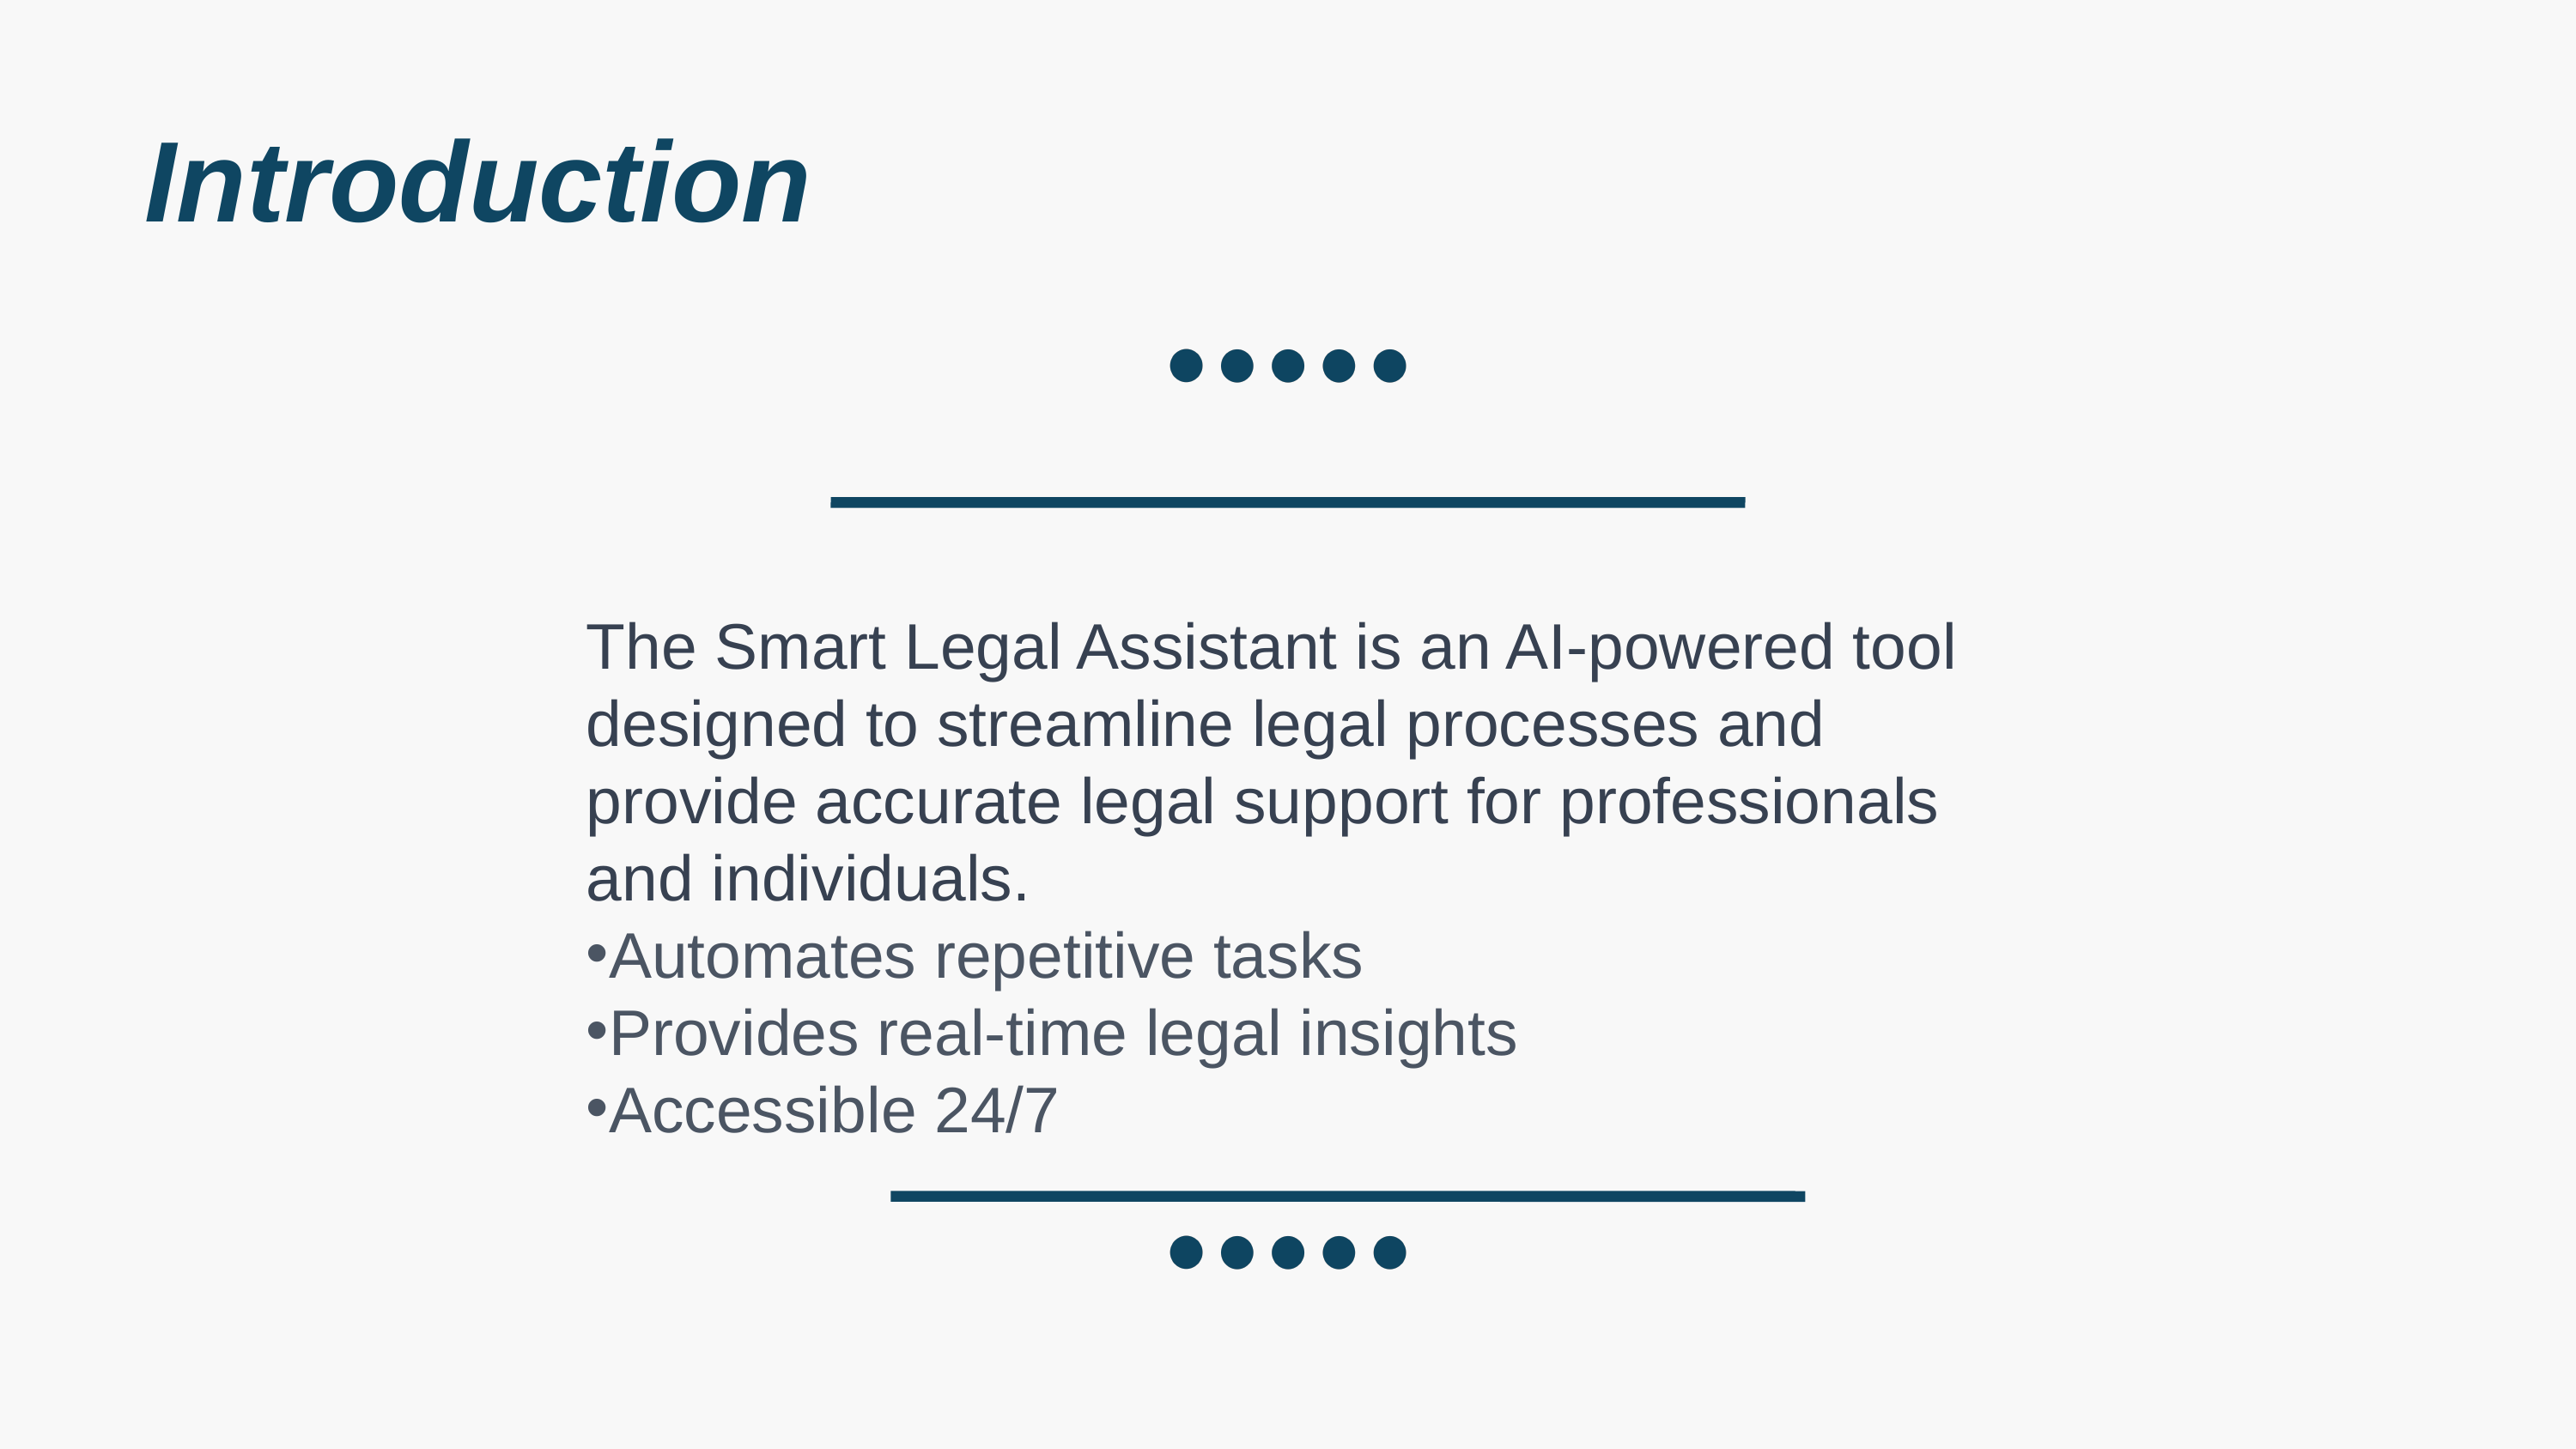

Introduction

The Smart Legal Assistant is an AI-powered tool designed to streamline legal processes and provide accurate legal support for professionals and individuals.
Automates repetitive tasks
Provides real-time legal insights
Accessible 24/7